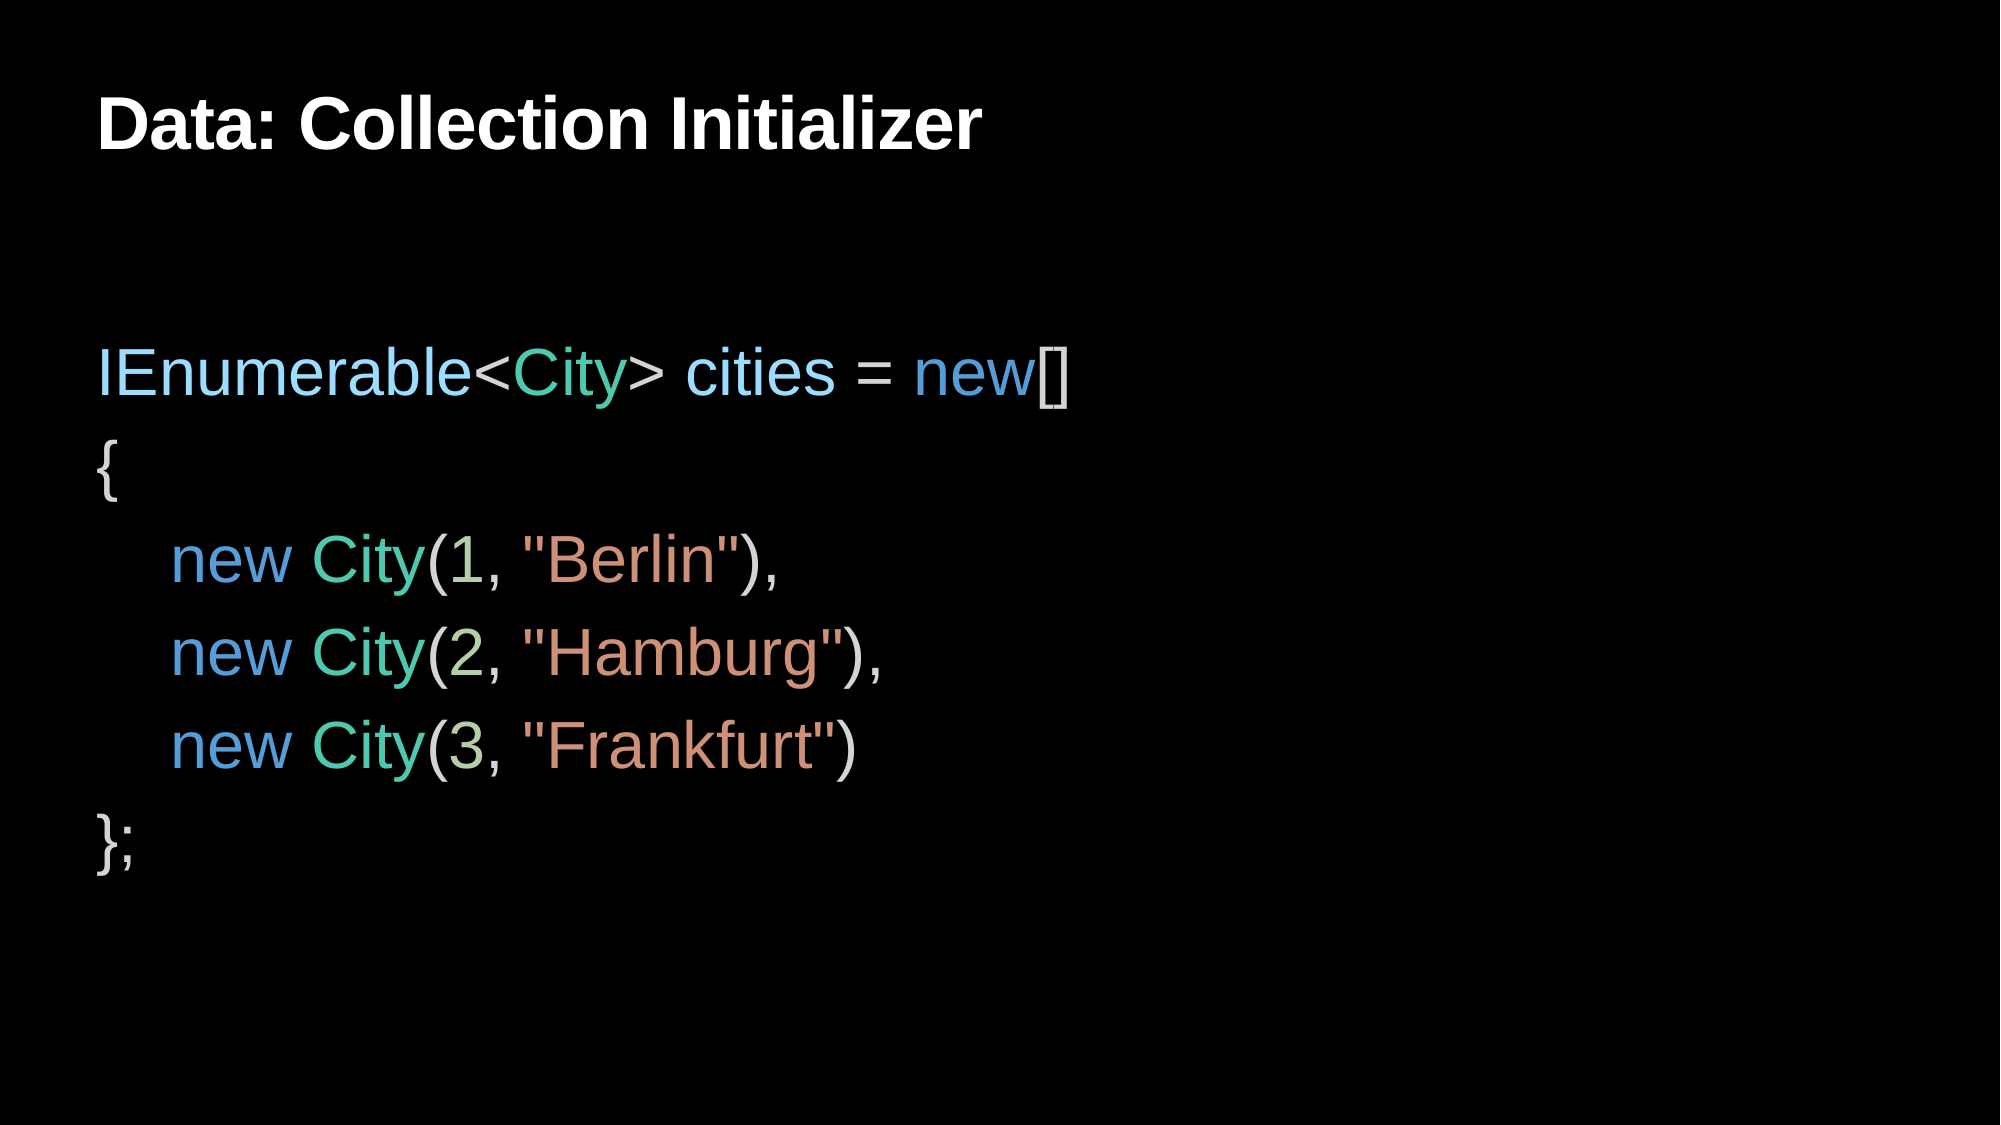

# Data: Collection Initializer

IEnumerable<City> cities = new[]
{
    new City(1, "Berlin"),
    new City(2, "Hamburg"),
    new City(3, "Frankfurt")
};